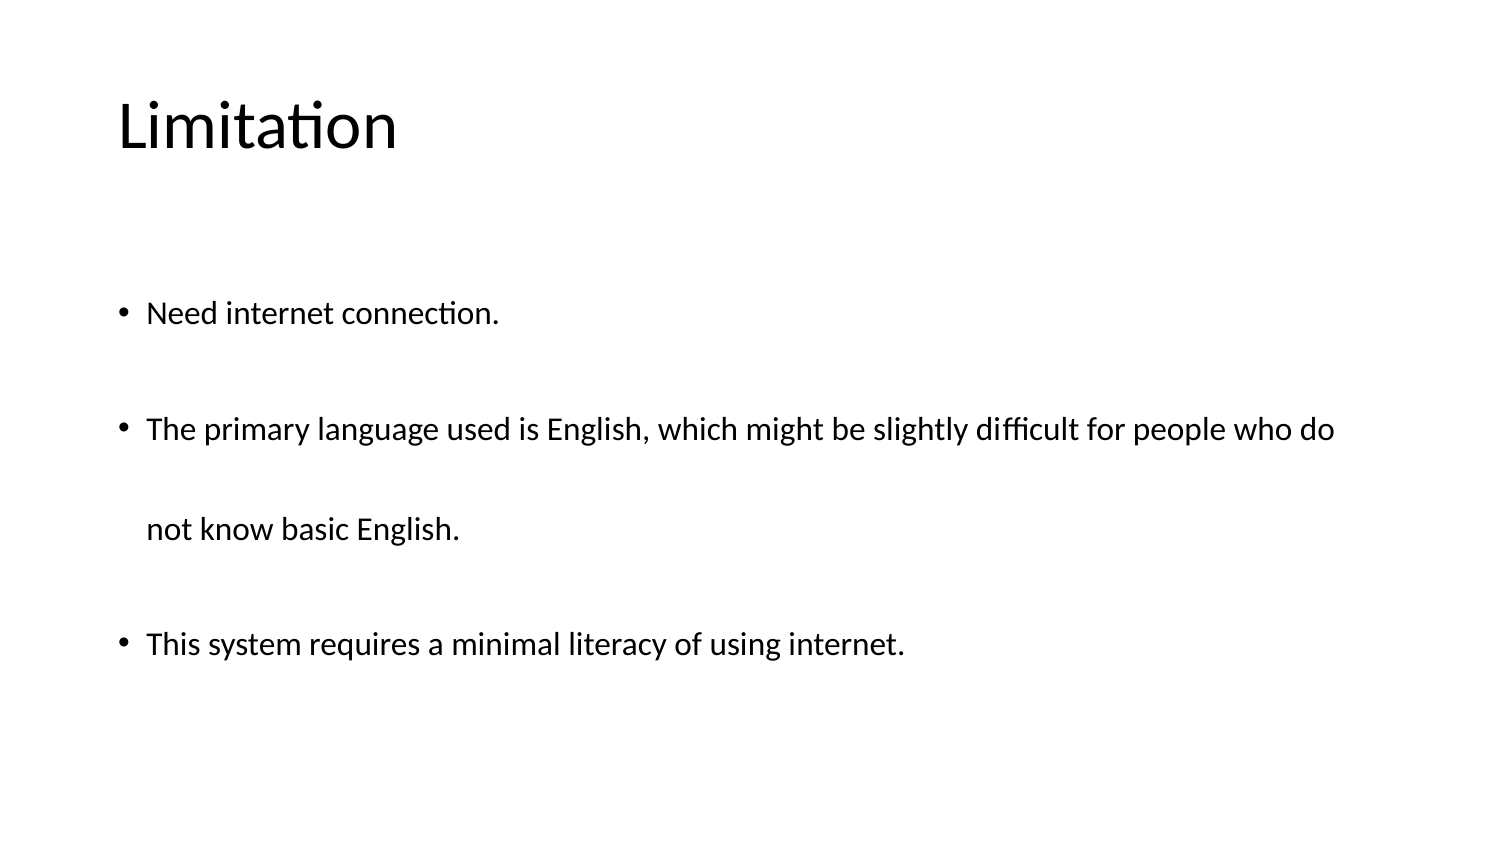

# Limitation
Need internet connection.
The primary language used is English, which might be slightly difficult for people who do  not know basic English.
This system requires a minimal literacy of using internet.